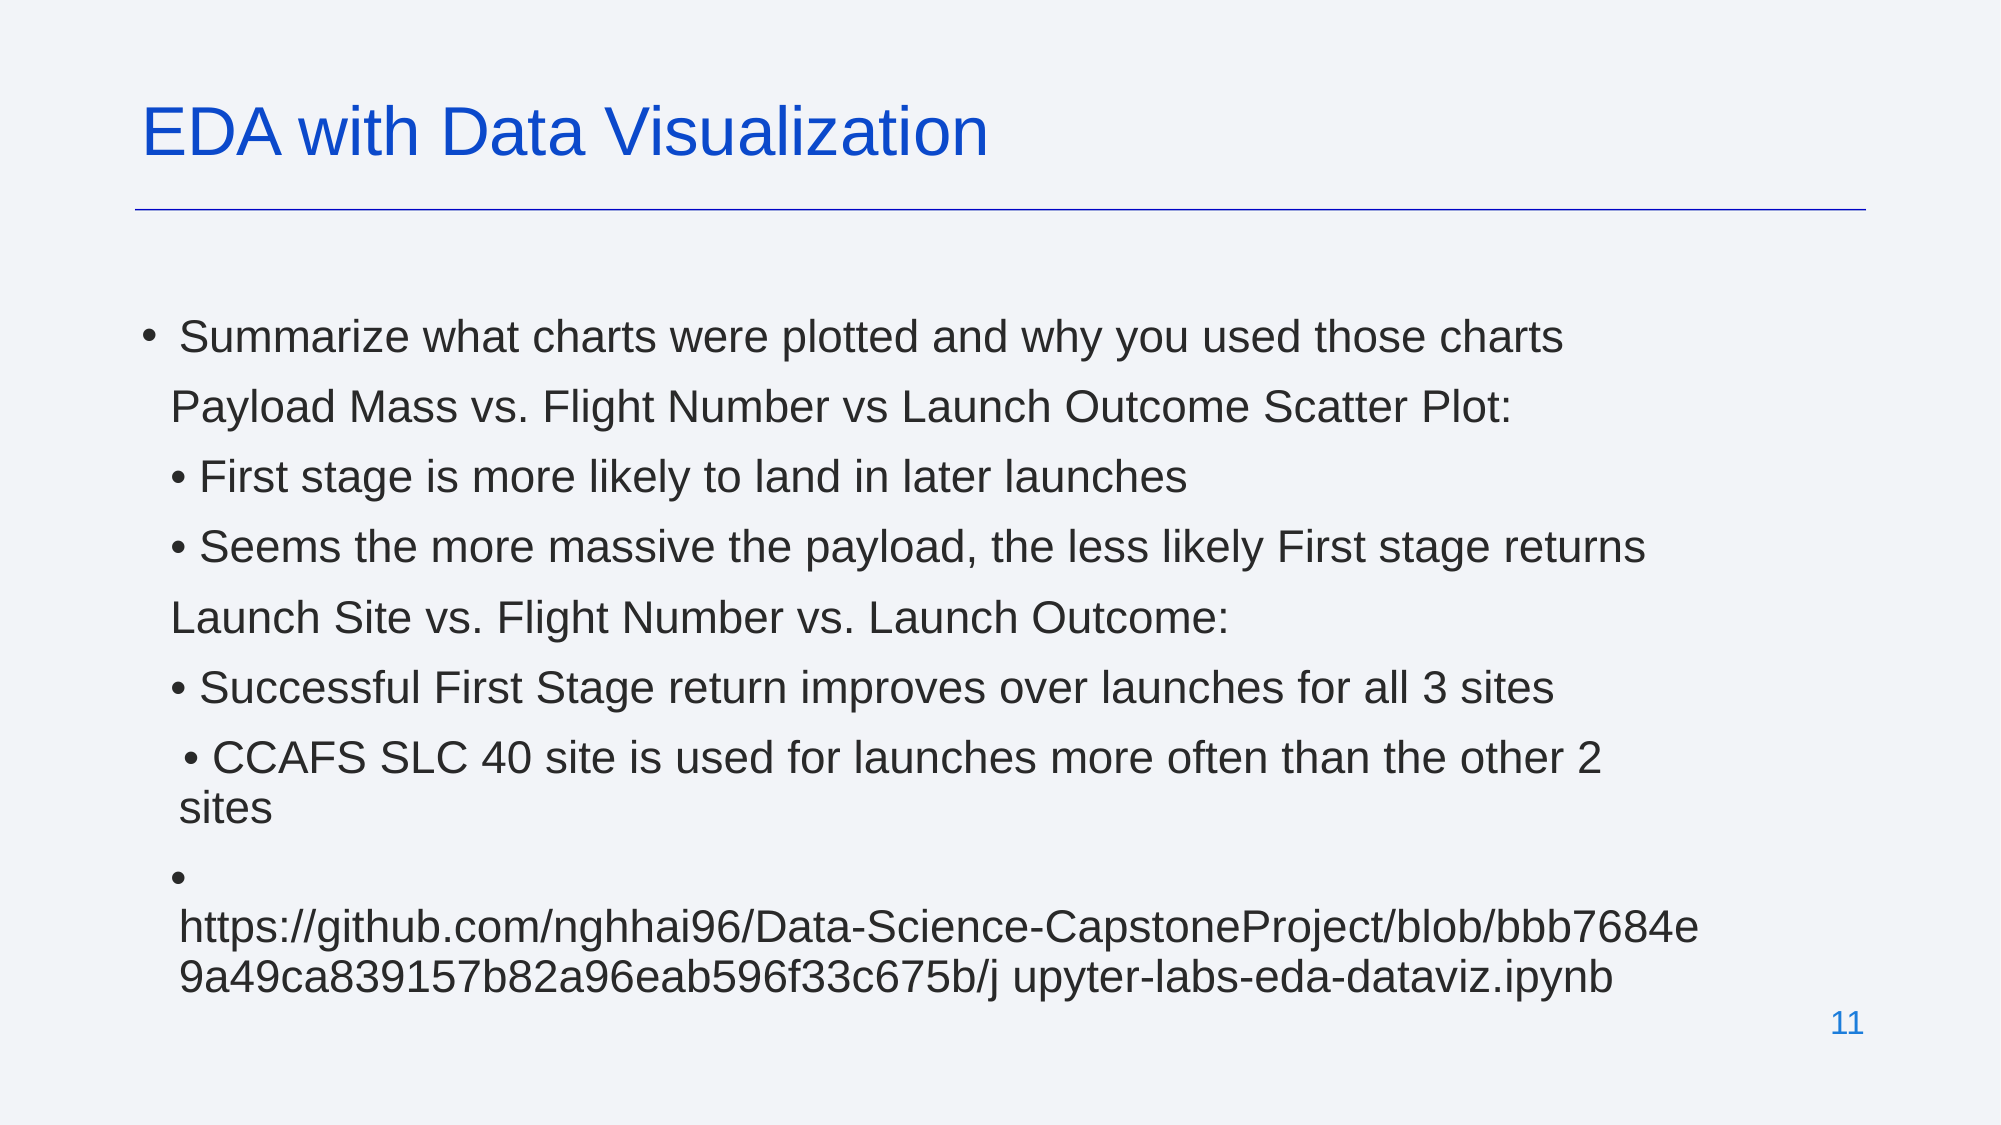

EDA with Data Visualization
Summarize what charts were plotted and why you used those charts
Payload Mass vs. Flight Number vs Launch Outcome Scatter Plot:
• First stage is more likely to land in later launches
• Seems the more massive the payload, the less likely First stage returns
Launch Site vs. Flight Number vs. Launch Outcome:
• Successful First Stage return improves over launches for all 3 sites
 • CCAFS SLC 40 site is used for launches more often than the other 2 sites
• https://github.com/nghhai96/Data-Science-CapstoneProject/blob/bbb7684e9a49ca839157b82a96eab596f33c675b/j upyter-labs-eda-dataviz.ipynb
11